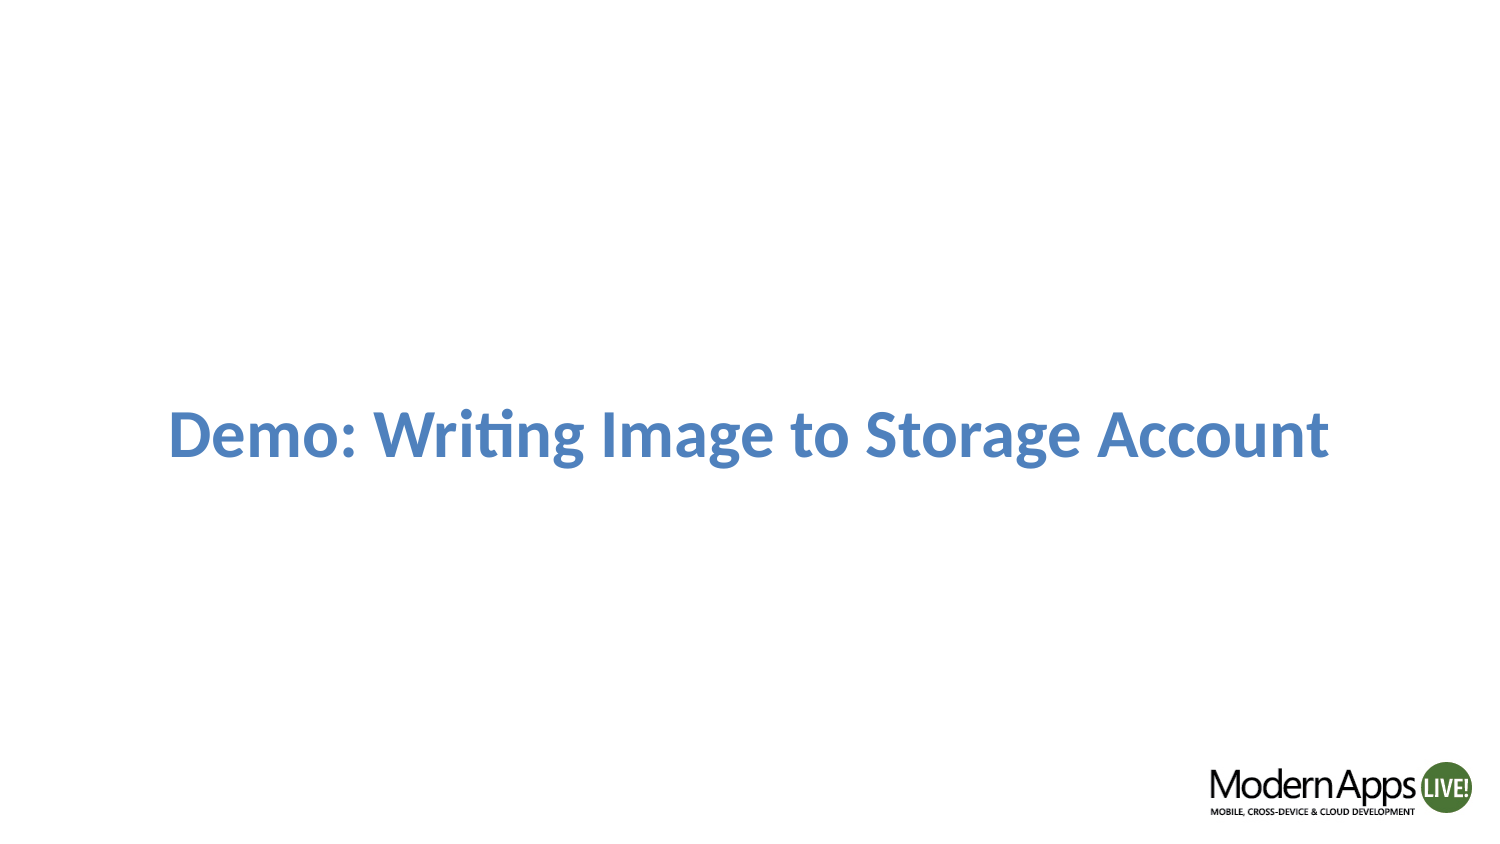

# Demo: Writing Image to Storage Account